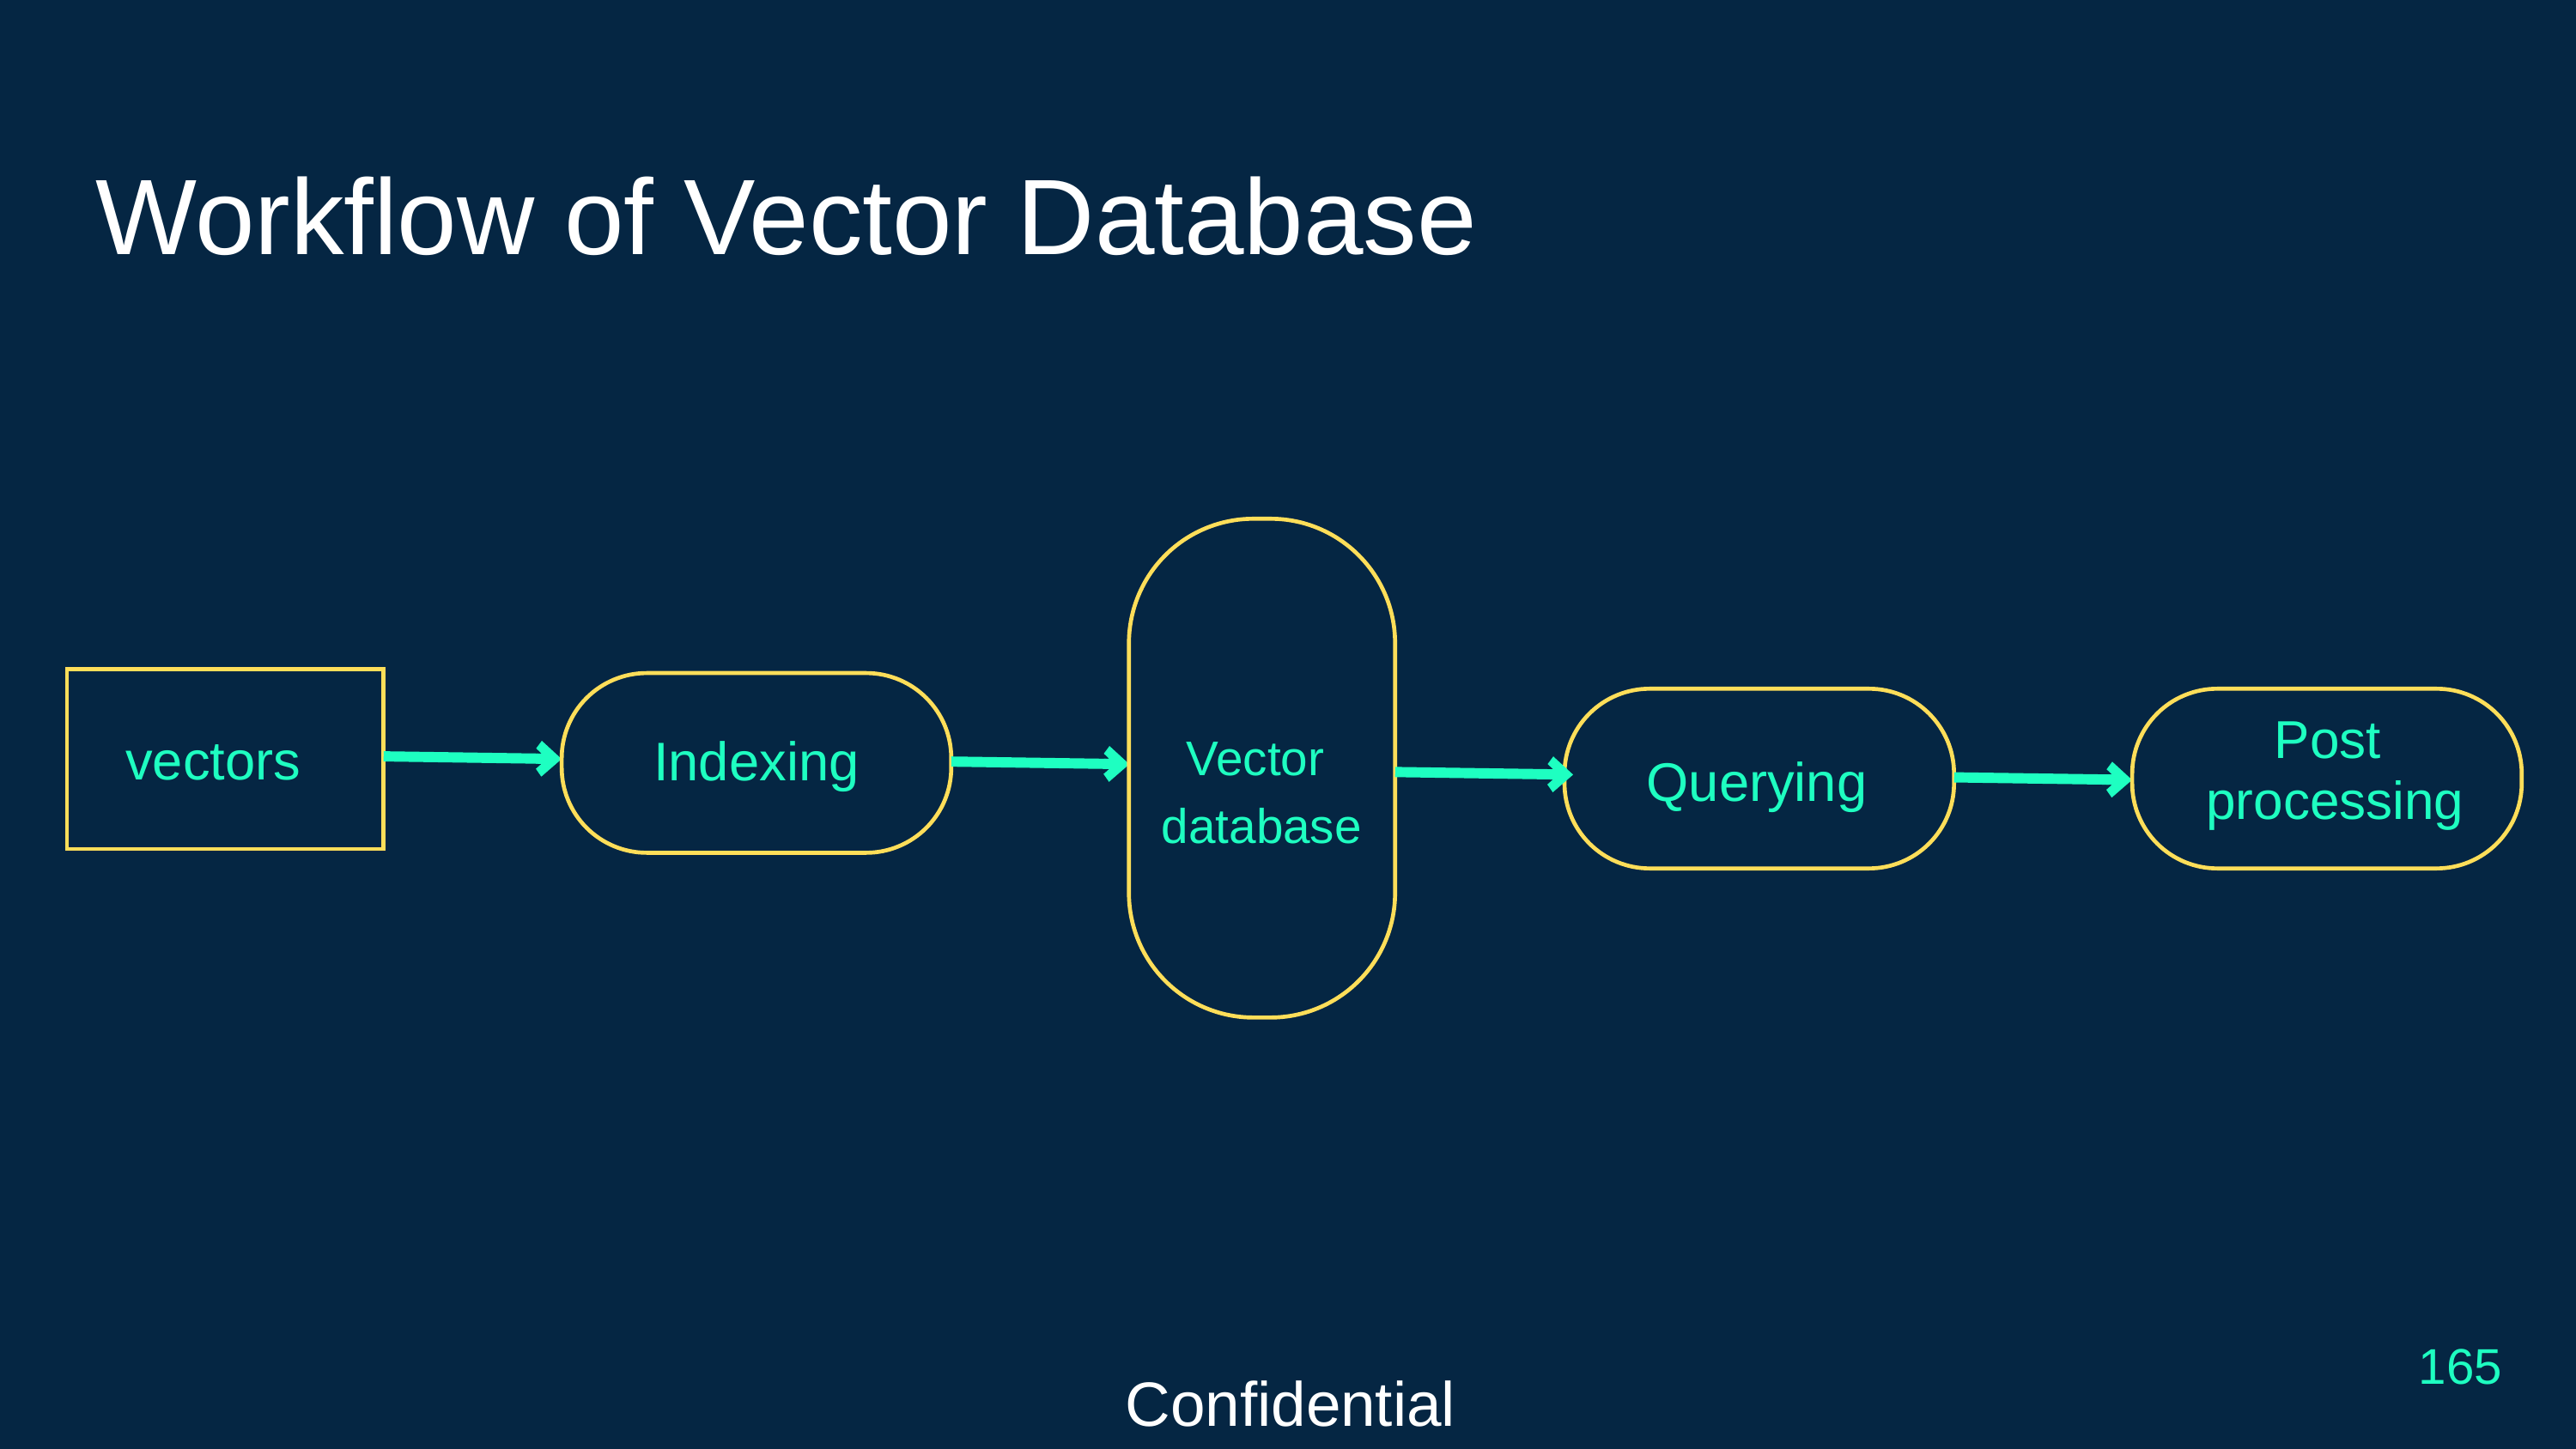

Workflow of Vector Database

Post
processing
vectors
Indexing
Vector
database
Querying

165
Confidential